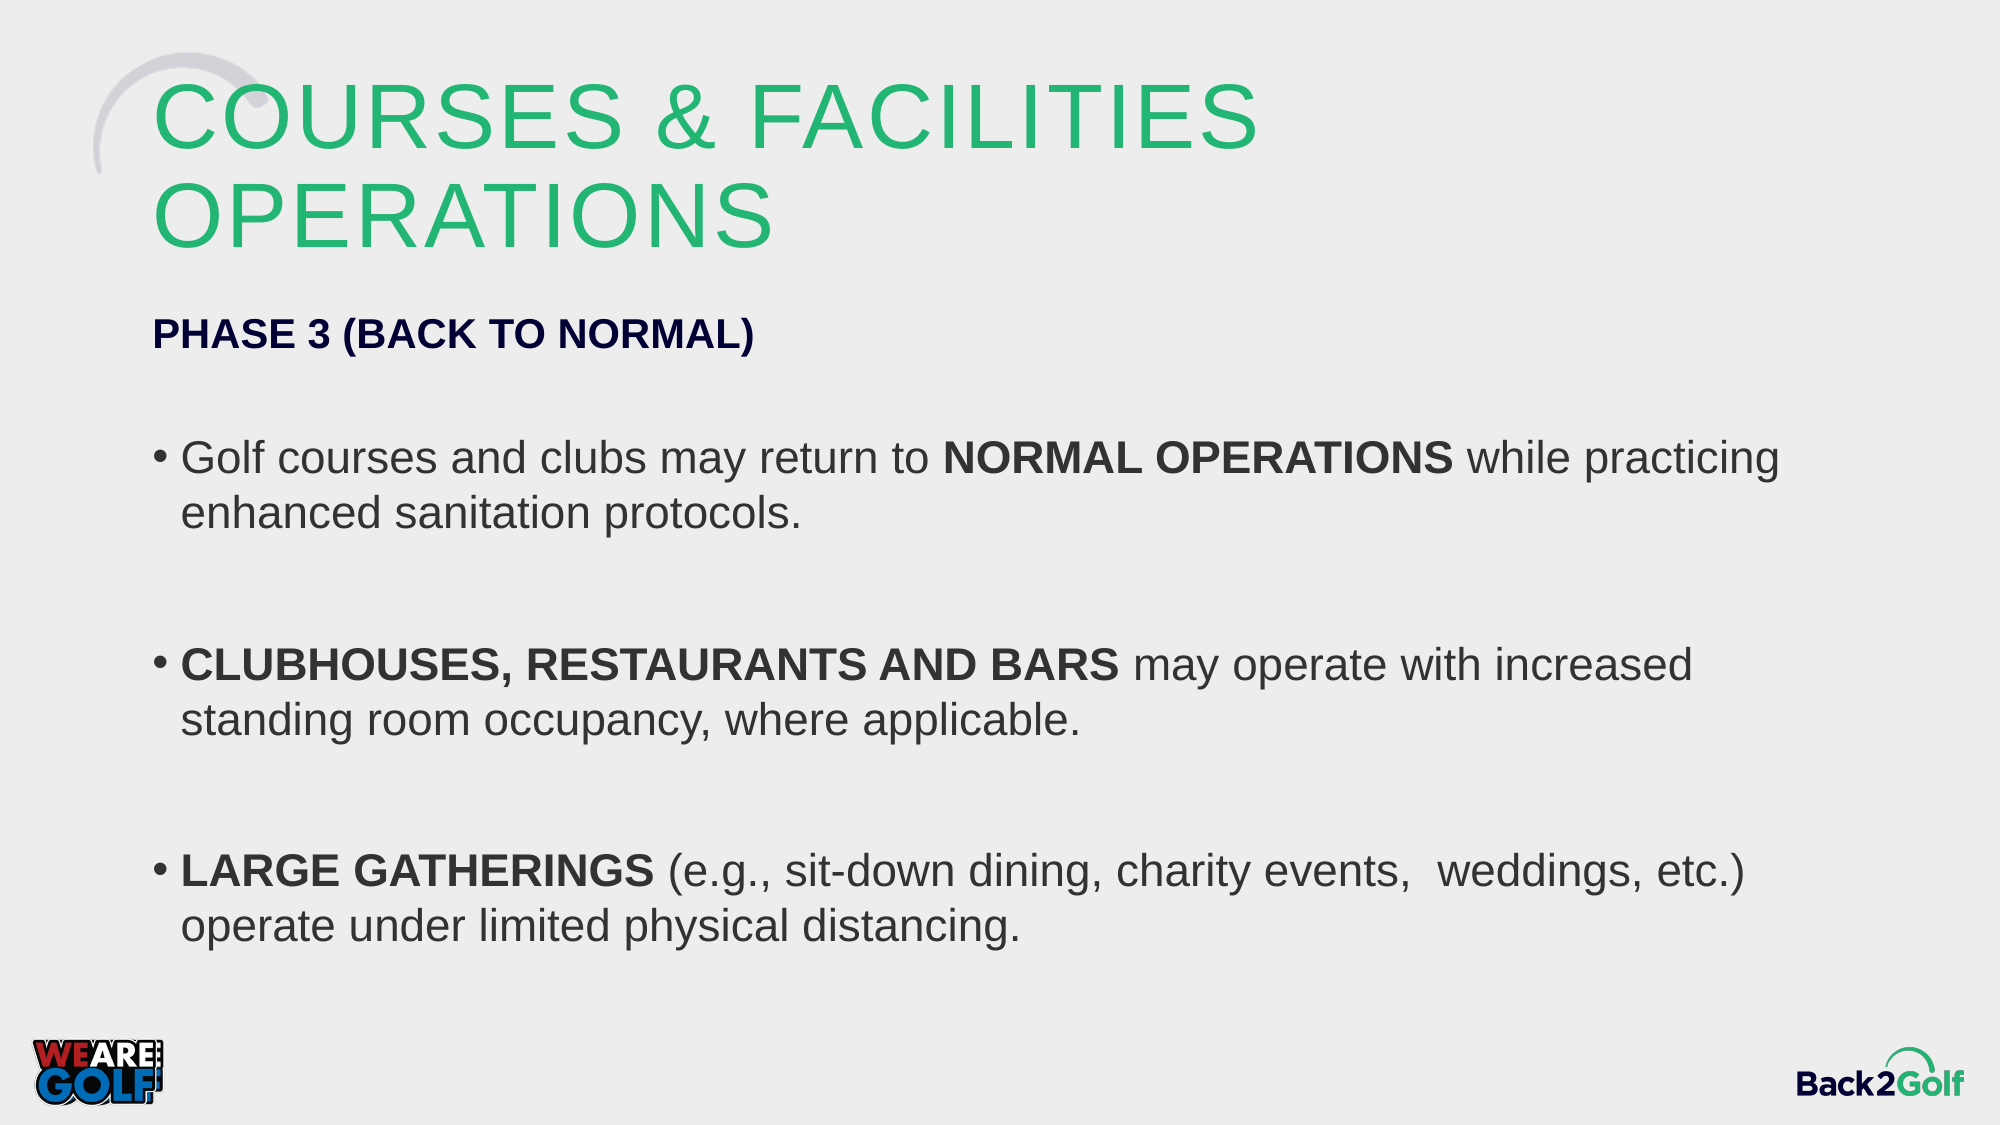

# COURSES & FACILITIES OPERATIONS
PHASE 3 (BACK TO NORMAL)
Golf courses and clubs may return to NORMAL OPERATIONS while practicing enhanced sanitation protocols.

CLUBHOUSES, RESTAURANTS AND BARS may operate with increased standing room occupancy, where applicable.

LARGE GATHERINGS (e.g., sit-down dining, charity events,  weddings, etc.) operate under limited physical distancing.